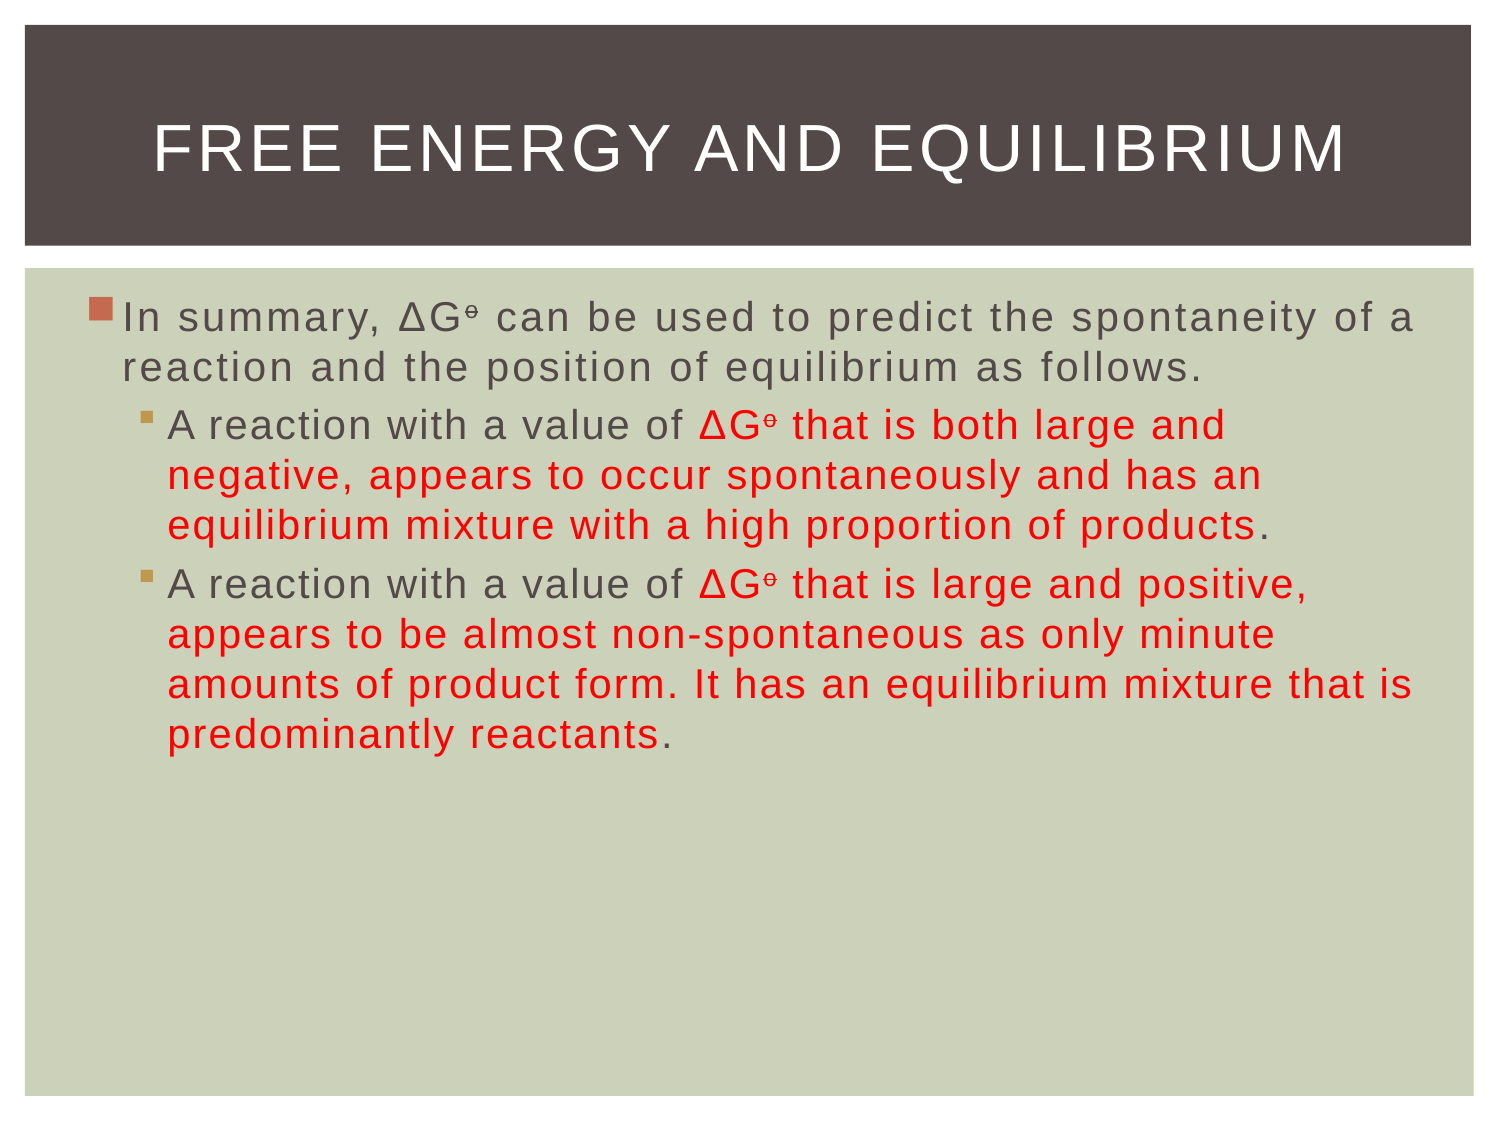

# Free energy and equilibrium
In summary, ΔGo can be used to predict the spontaneity of a reaction and the position of equilibrium as follows.
A reaction with a value of ΔGo that is both large and negative, appears to occur spontaneously and has an equilibrium mixture with a high proportion of products.
A reaction with a value of ΔGo that is large and positive, appears to be almost non-spontaneous as only minute amounts of product form. It has an equilibrium mixture that is predominantly reactants.
141